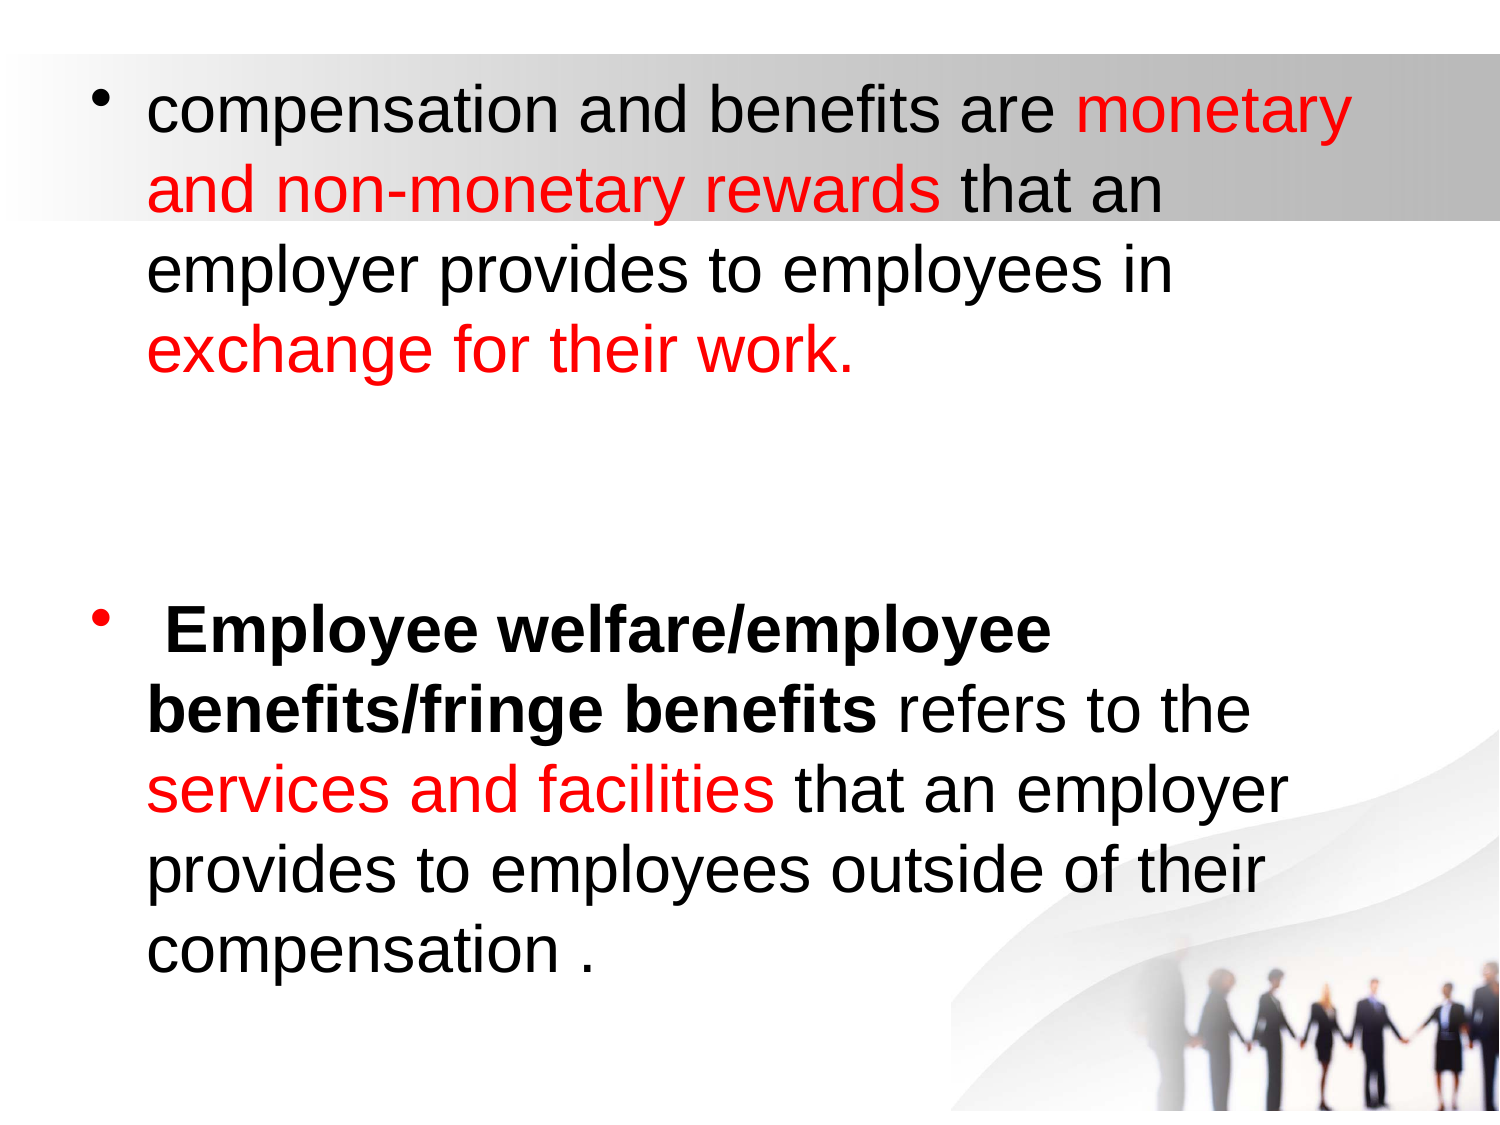

compensation and benefits are monetary and non-monetary rewards that an employer provides to employees in exchange for their work.

 Employee welfare/employee benefits/fringe benefits refers to the services and facilities that an employer provides to employees outside of their compensation .